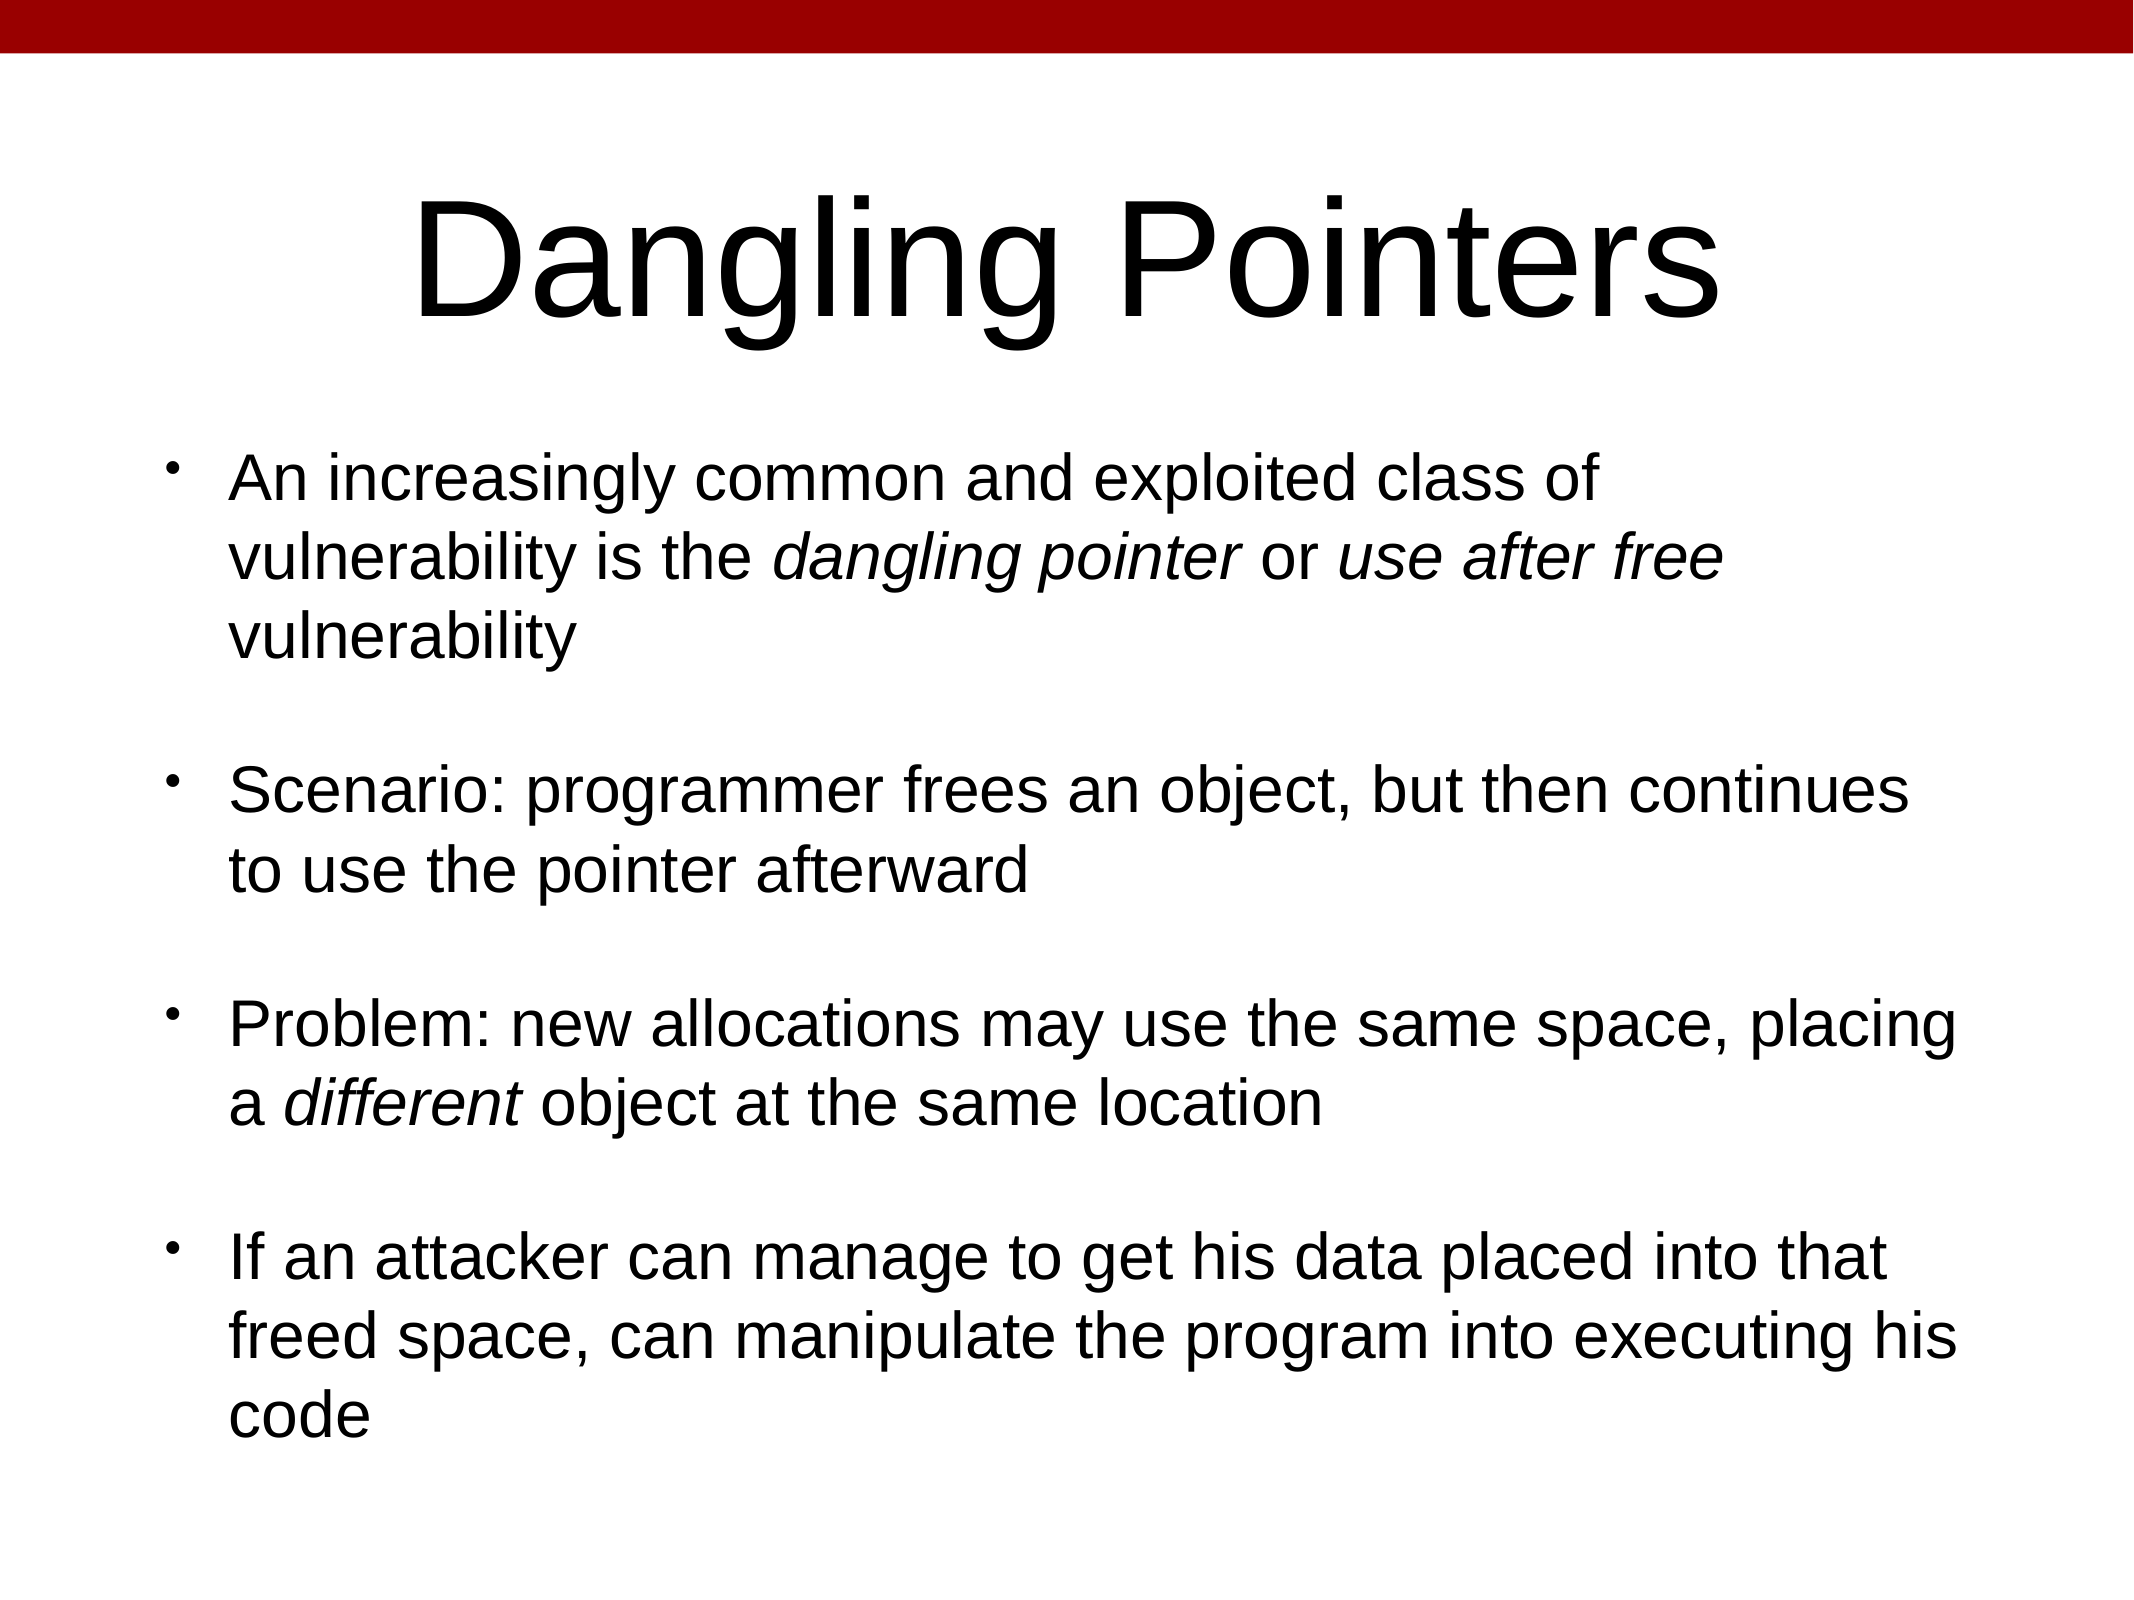

# Dangling Pointers
An increasingly common and exploited class of vulnerability is the dangling pointer or use after free vulnerability
Scenario: programmer frees an object, but then continues to use the pointer afterward
Problem: new allocations may use the same space, placing a different object at the same location
If an attacker can manage to get his data placed into that freed space, can manipulate the program into executing his code